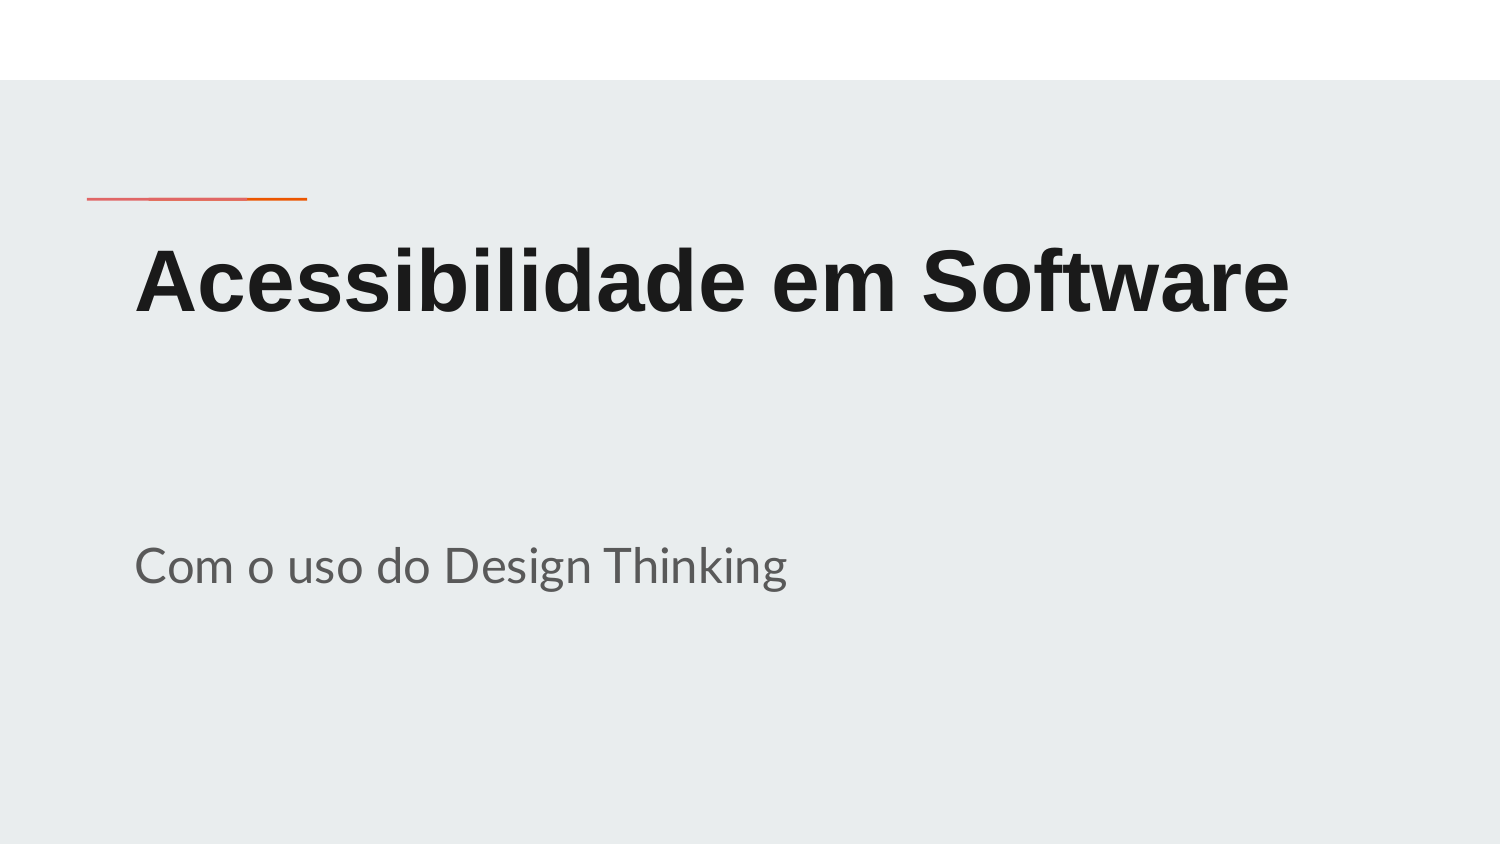

# Acessibilidade em Software
Com o uso do Design Thinking